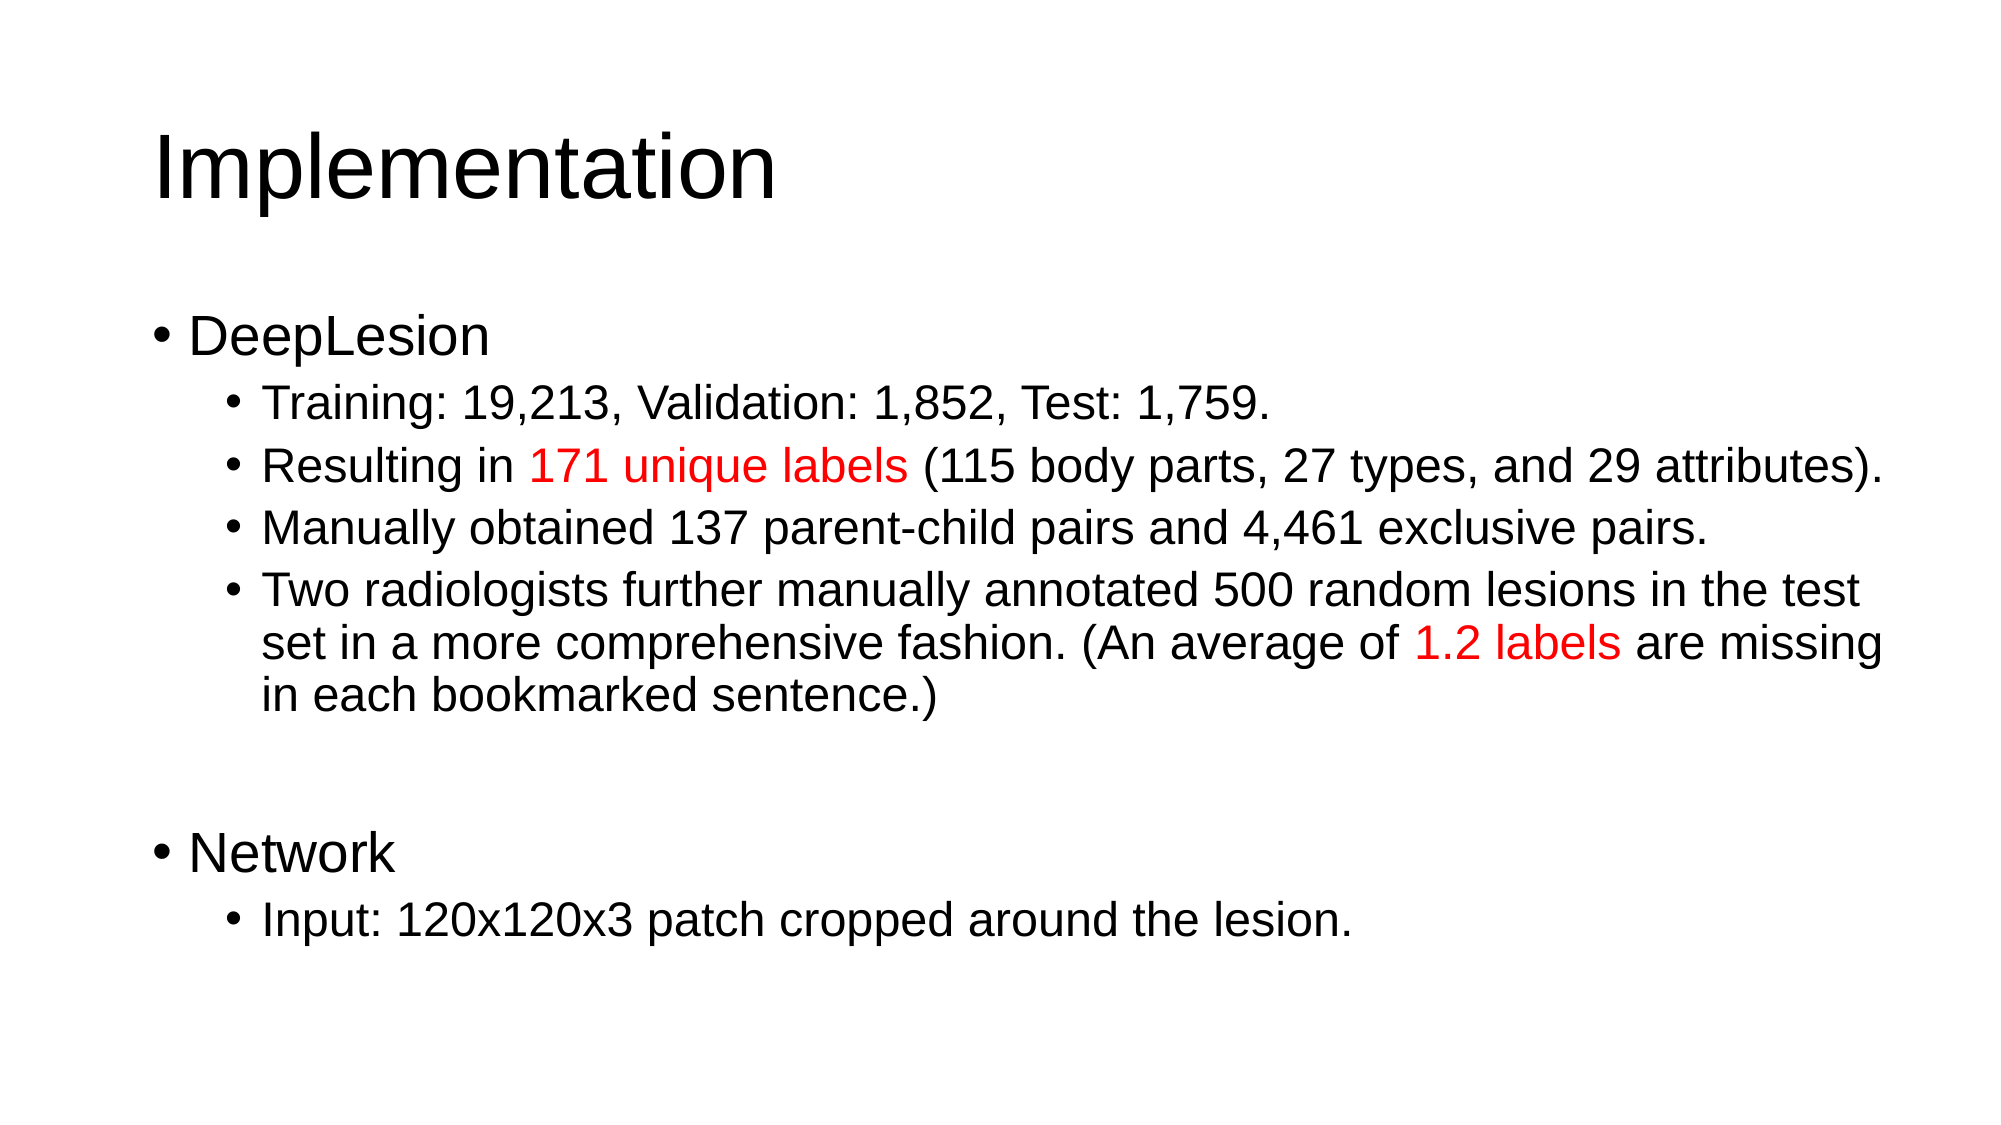

# Implementation
DeepLesion
Training: 19,213, Validation: 1,852, Test: 1,759.
Resulting in 171 unique labels (115 body parts, 27 types, and 29 attributes).
Manually obtained 137 parent-child pairs and 4,461 exclusive pairs.
Two radiologists further manually annotated 500 random lesions in the test set in a more comprehensive fashion. (An average of 1.2 labels are missing in each bookmarked sentence.)

Network
Input: 120x120x3 patch cropped around the lesion.